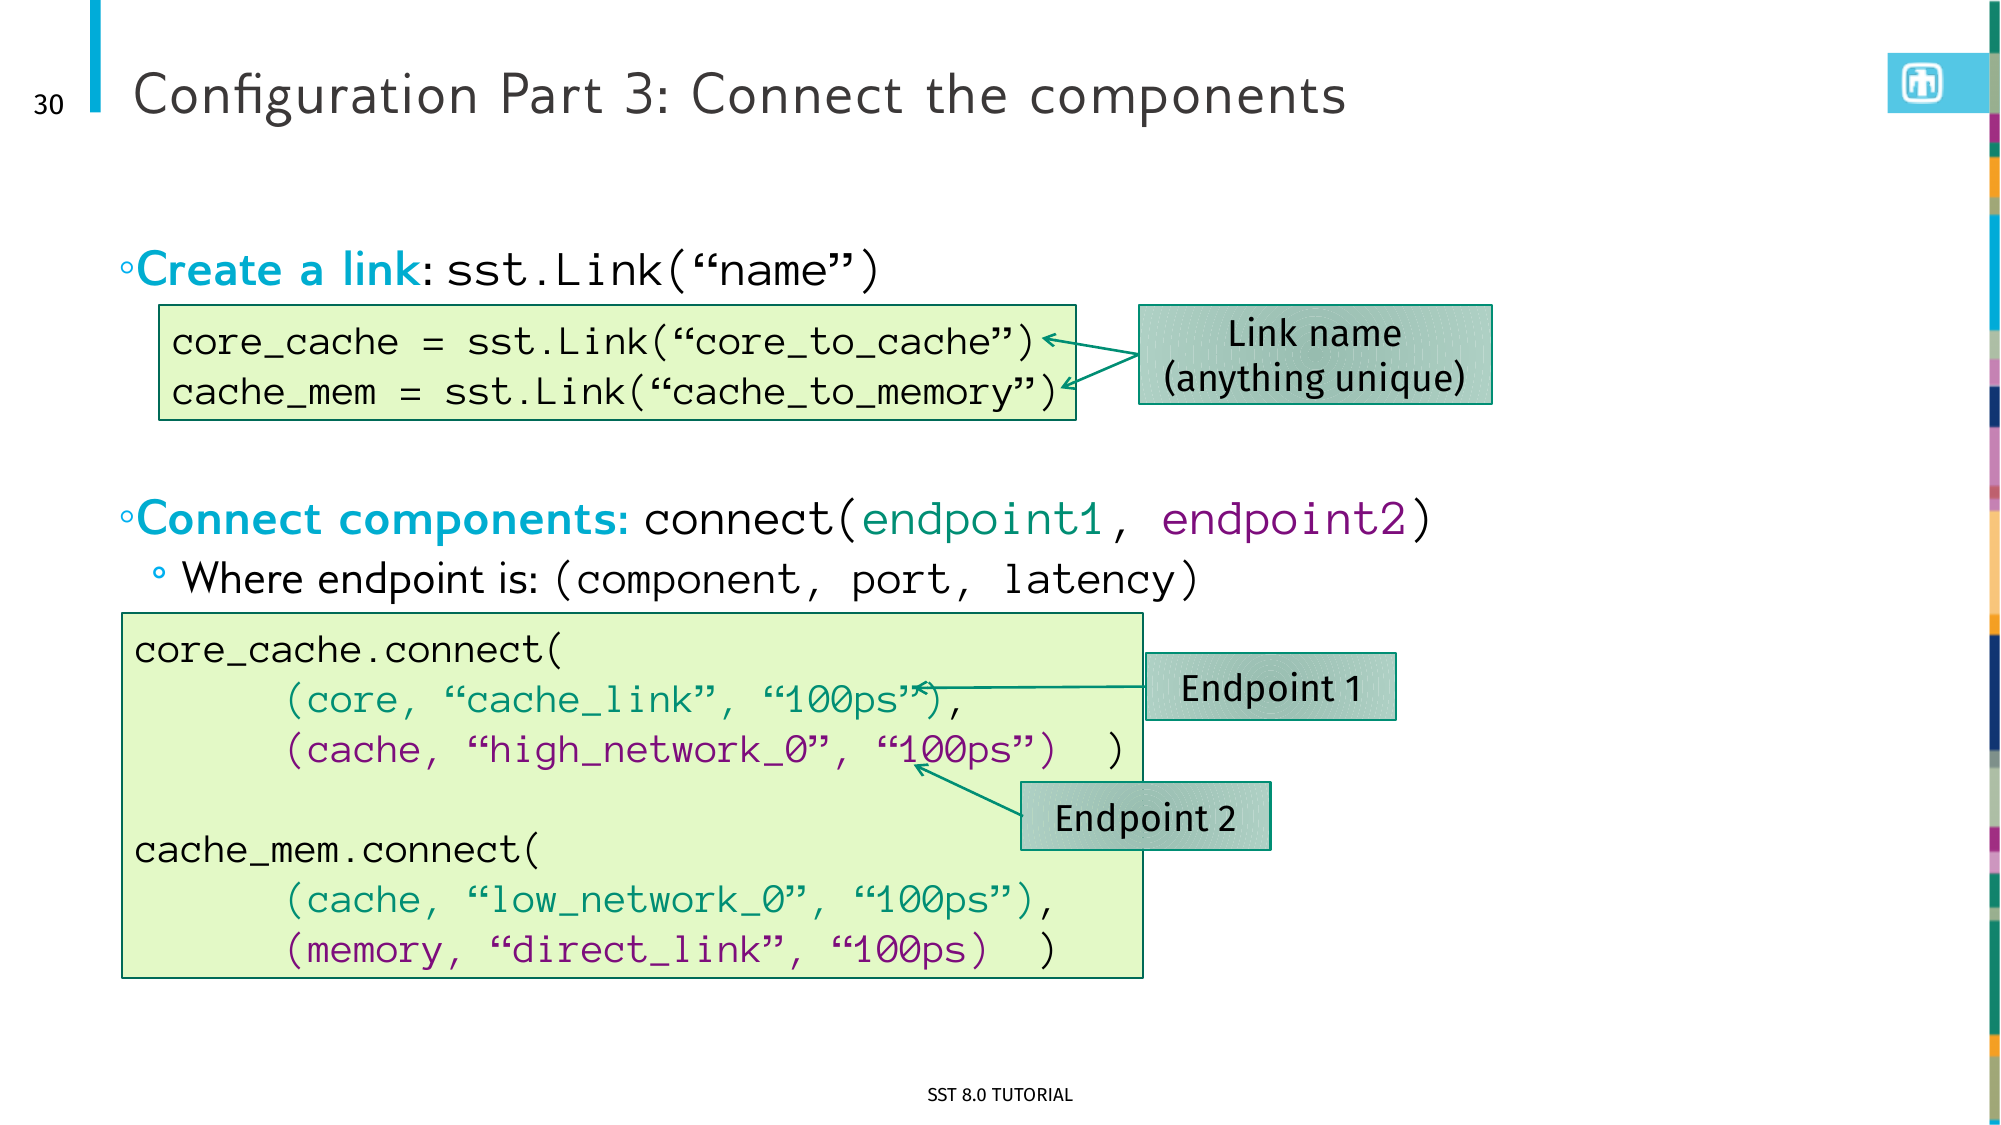

# Configuration Part 3: Connect the components
30
Create a link: sst.Link(“name”)

Connect components: connect(endpoint1, endpoint2)
Where endpoint is: (component, port, latency)

Link name
(anything unique)
core_cache = sst.Link(“core_to_cache”)
cache_mem = sst.Link(“cache_to_memory”)
core_cache.connect(
	(core, “cache_link”, “100ps”),
	(cache, “high_network_0”, “100ps”)  )

cache_mem.connect(
	(cache, “low_network_0”, “100ps”),
	(memory, “direct_link”, “100ps)  )
Endpoint 1
Endpoint 2
SST 8.0 Tutorial